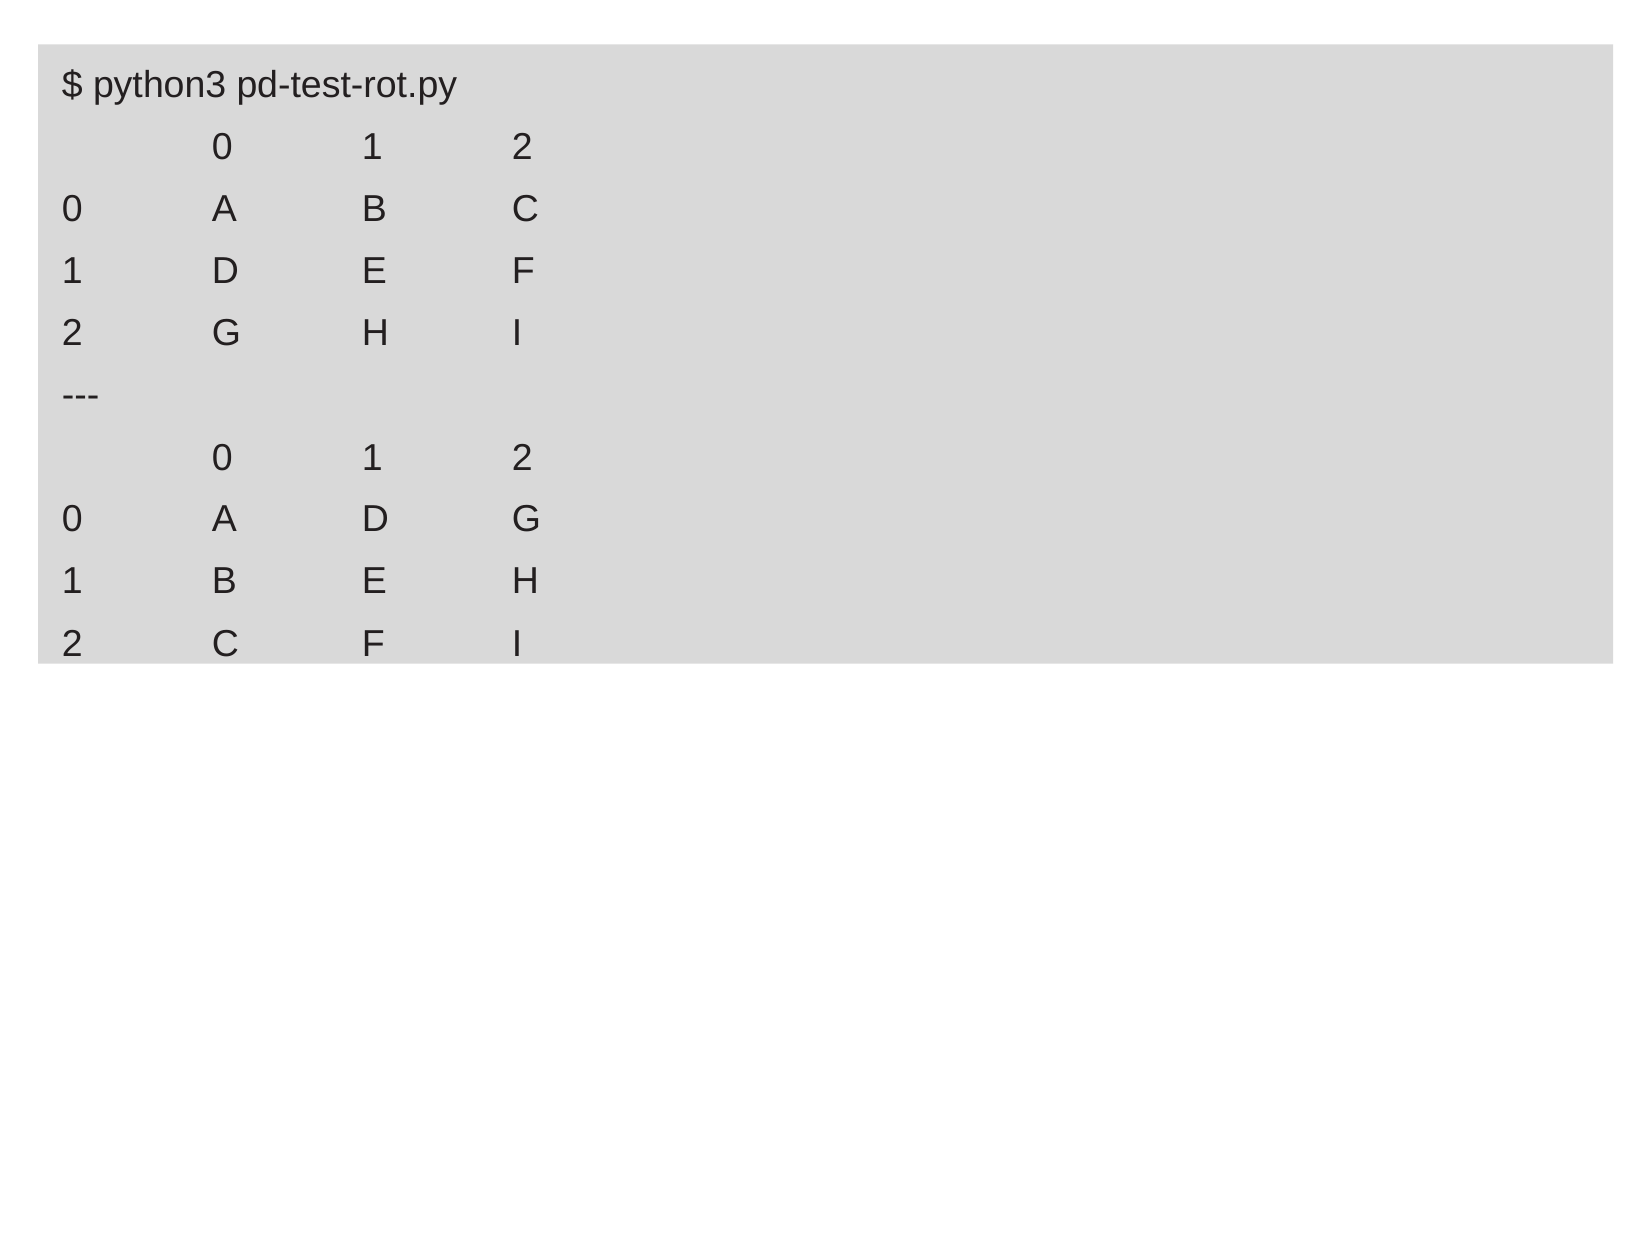

$ python3 pd-test-rot.py
	0 	1 	2
0	A  	B 	C
1	D 	E 	F
2	G  	H 	I
---
	0 	1 	2
0 	A  	D 	G
1	B  	E 	H
2	C  	F 	I